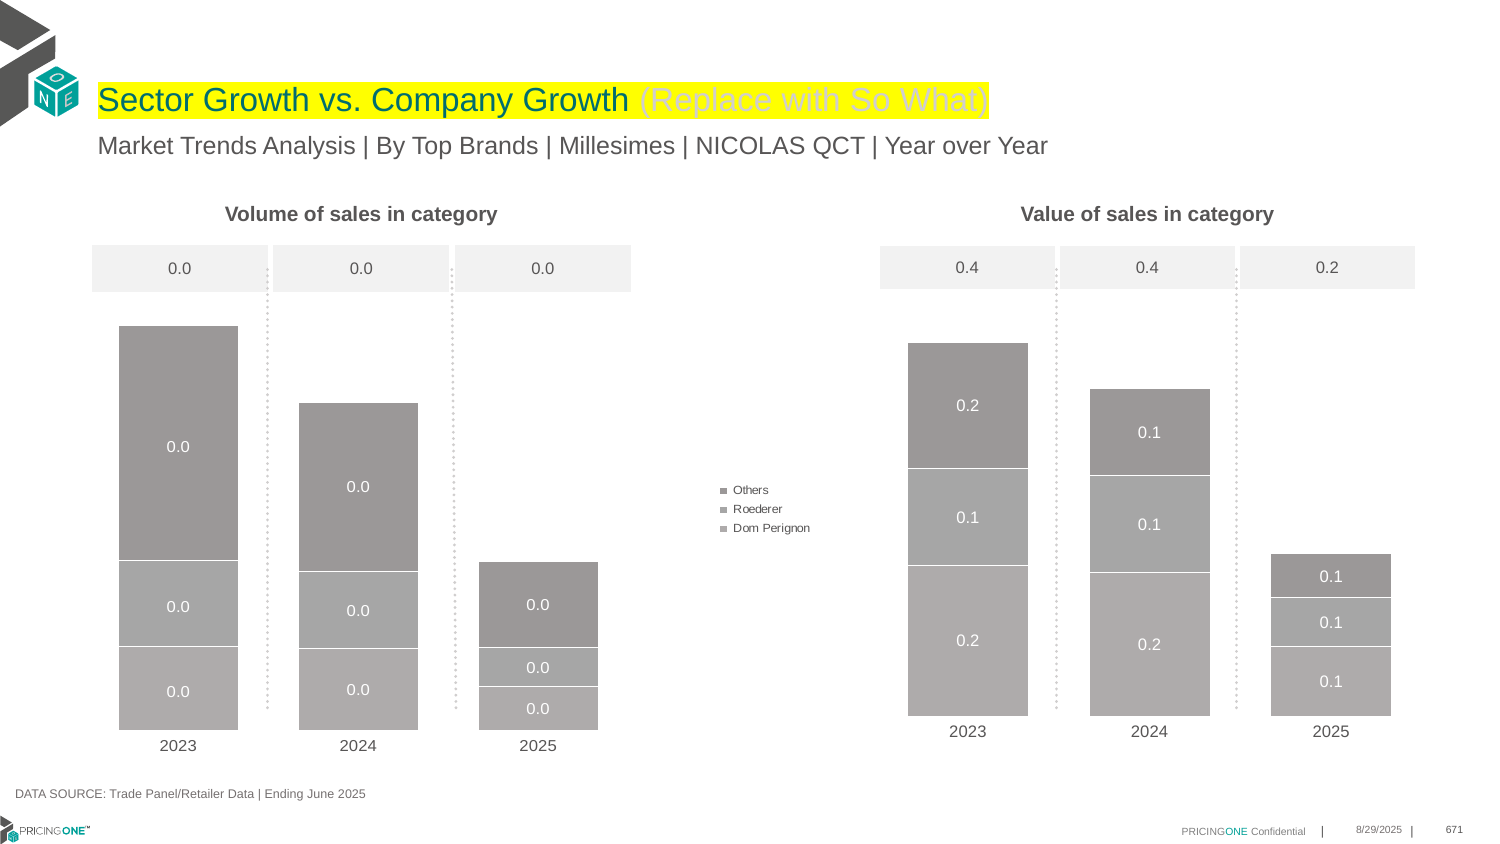

# Sector Growth vs. Company Growth (Replace with So What)
Market Trends Analysis | By Top Brands | Millesimes | NICOLAS QCT | Year over Year
| Value of sales in category |  |  |
| --- | --- | --- |
| 0.4 | 0.4 | 0.2 |
| Volume of sales in category |  |  |
| --- | --- | --- |
| 0.0 | 0.0 | 0.0 |

### Chart

| Category | Dom Perignon | Roederer | Others |
|---|---|---|---|
| 2023 | 0.180198 | 0.114986 | 0.151422 |
| 2024 | 0.171693 | 0.116196 | 0.103182 |
| 2025 | 0.083215 | 0.05774 | 0.052757 |

### Chart

| Category | Dom Perignon | Roederer | Others |
|---|---|---|---|
| 2023 | 0.000487 | 0.000493 | 0.001354 |
| 2024 | 0.000473 | 0.000446 | 0.000973 |
| 2025 | 0.000253 | 0.000224 | 0.000501 |
DATA SOURCE: Trade Panel/Retailer Data | Ending June 2025

8/29/2025
671